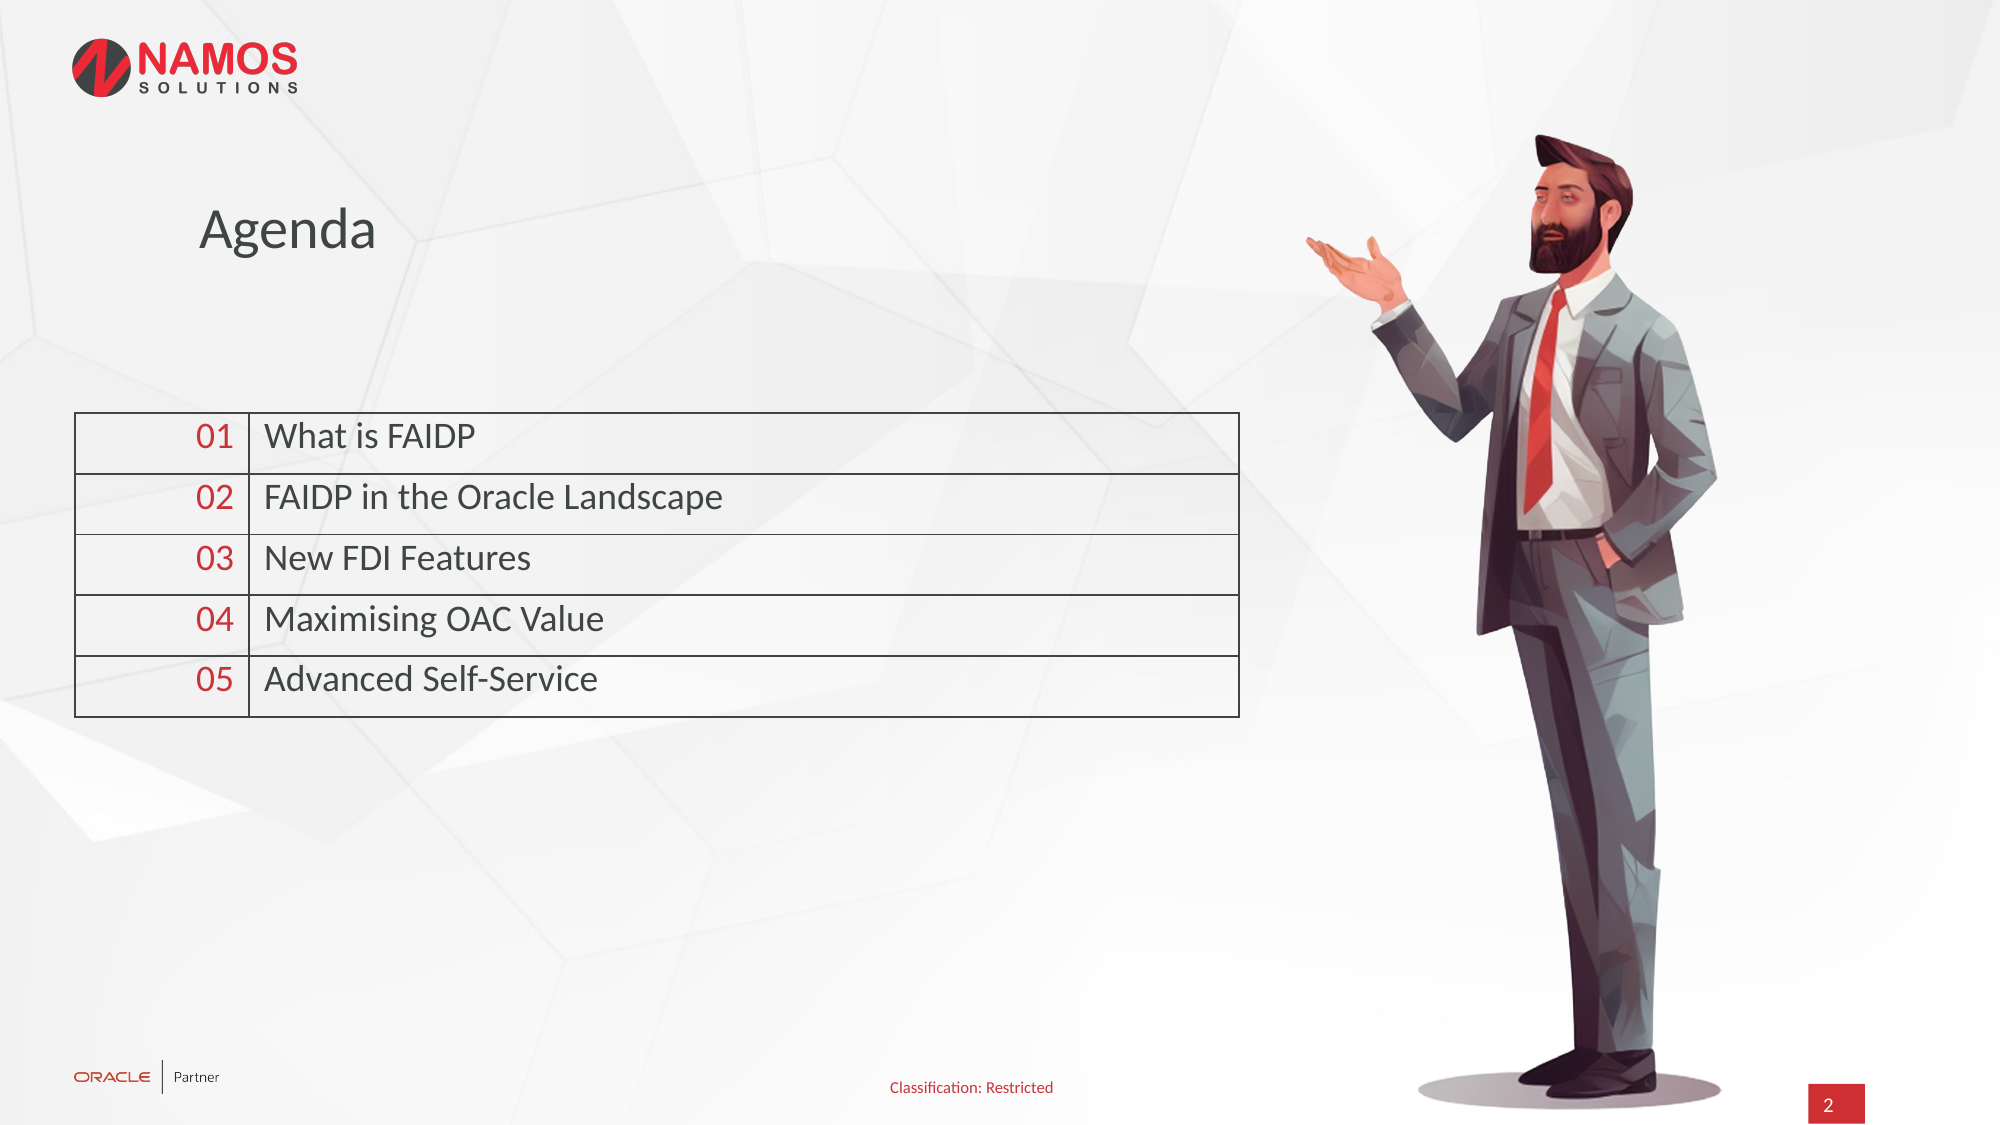

| 01 | What is FAIDP |
| --- | --- |
| 02 | FAIDP in the Oracle Landscape |
| 03 | New FDI Features |
| 04 | Maximising OAC Value |
| 05 | Advanced Self-Service |